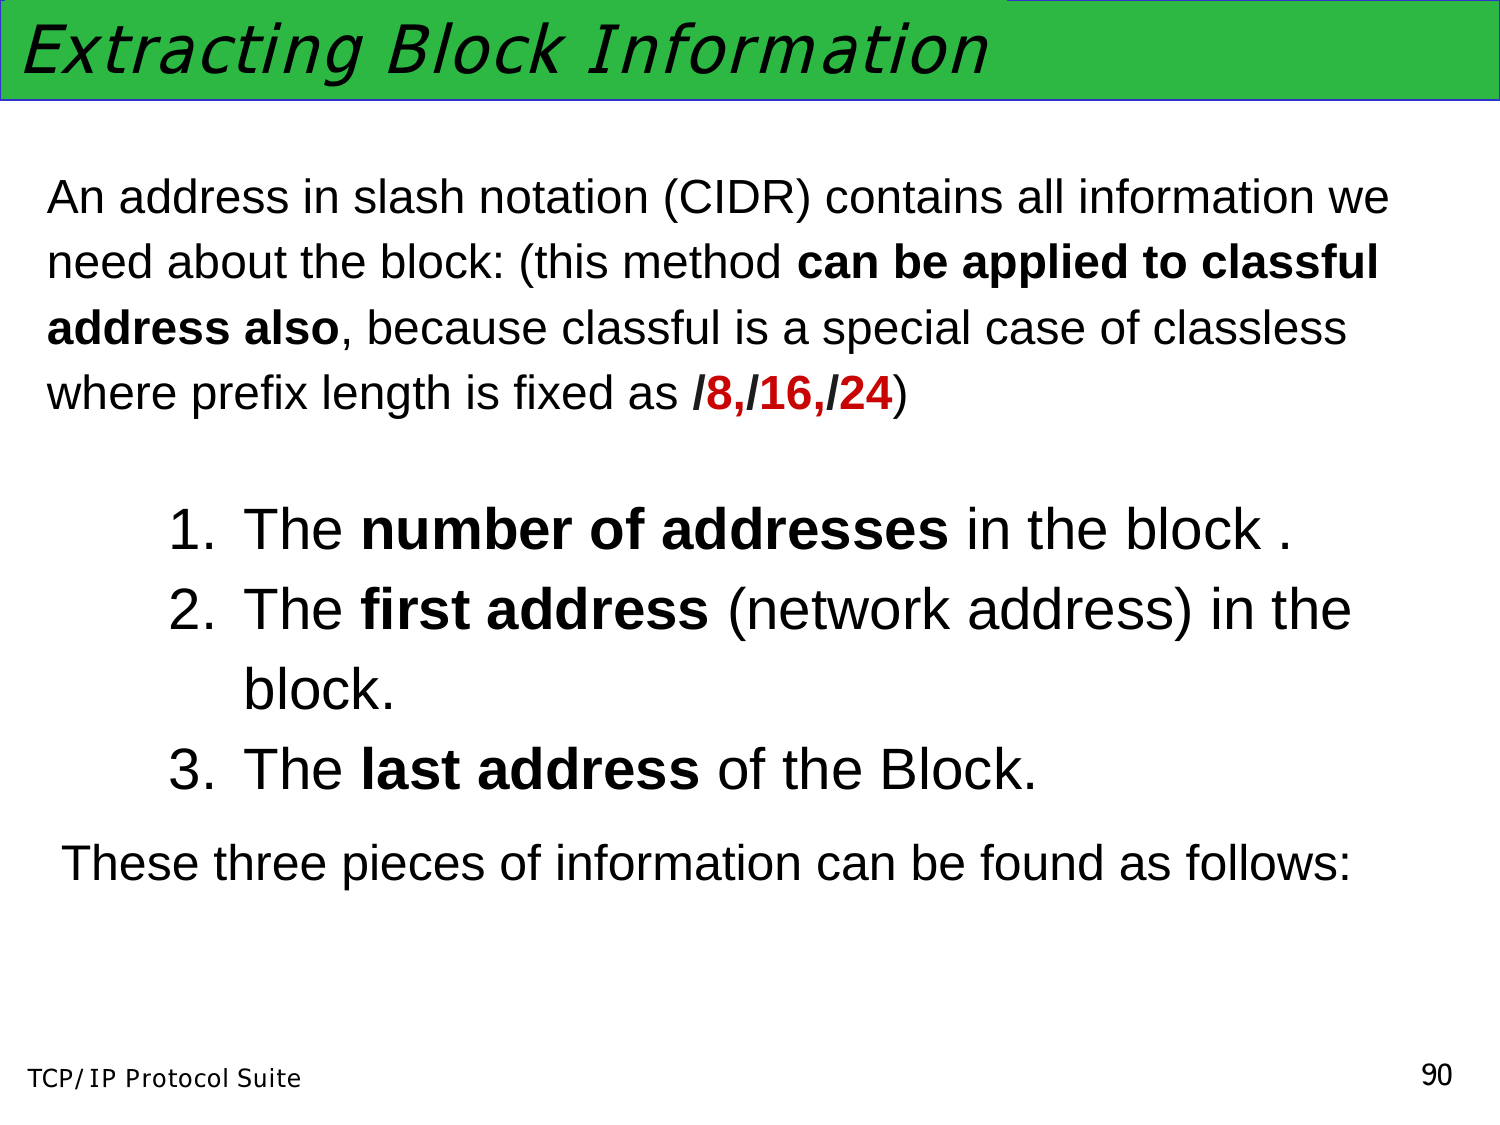

Extracting Block Information
An address in slash notation (CIDR) contains all information we need about the block: (this method can be applied to classful address also, because classful is a special case of classless where prefix length is fixed as /8,/16,/24)

The number of addresses in the block .
The first address (network address) in the block.
The last address of the Block.

 These three pieces of information can be found as follows:
90
TCP/IP Protocol Suite